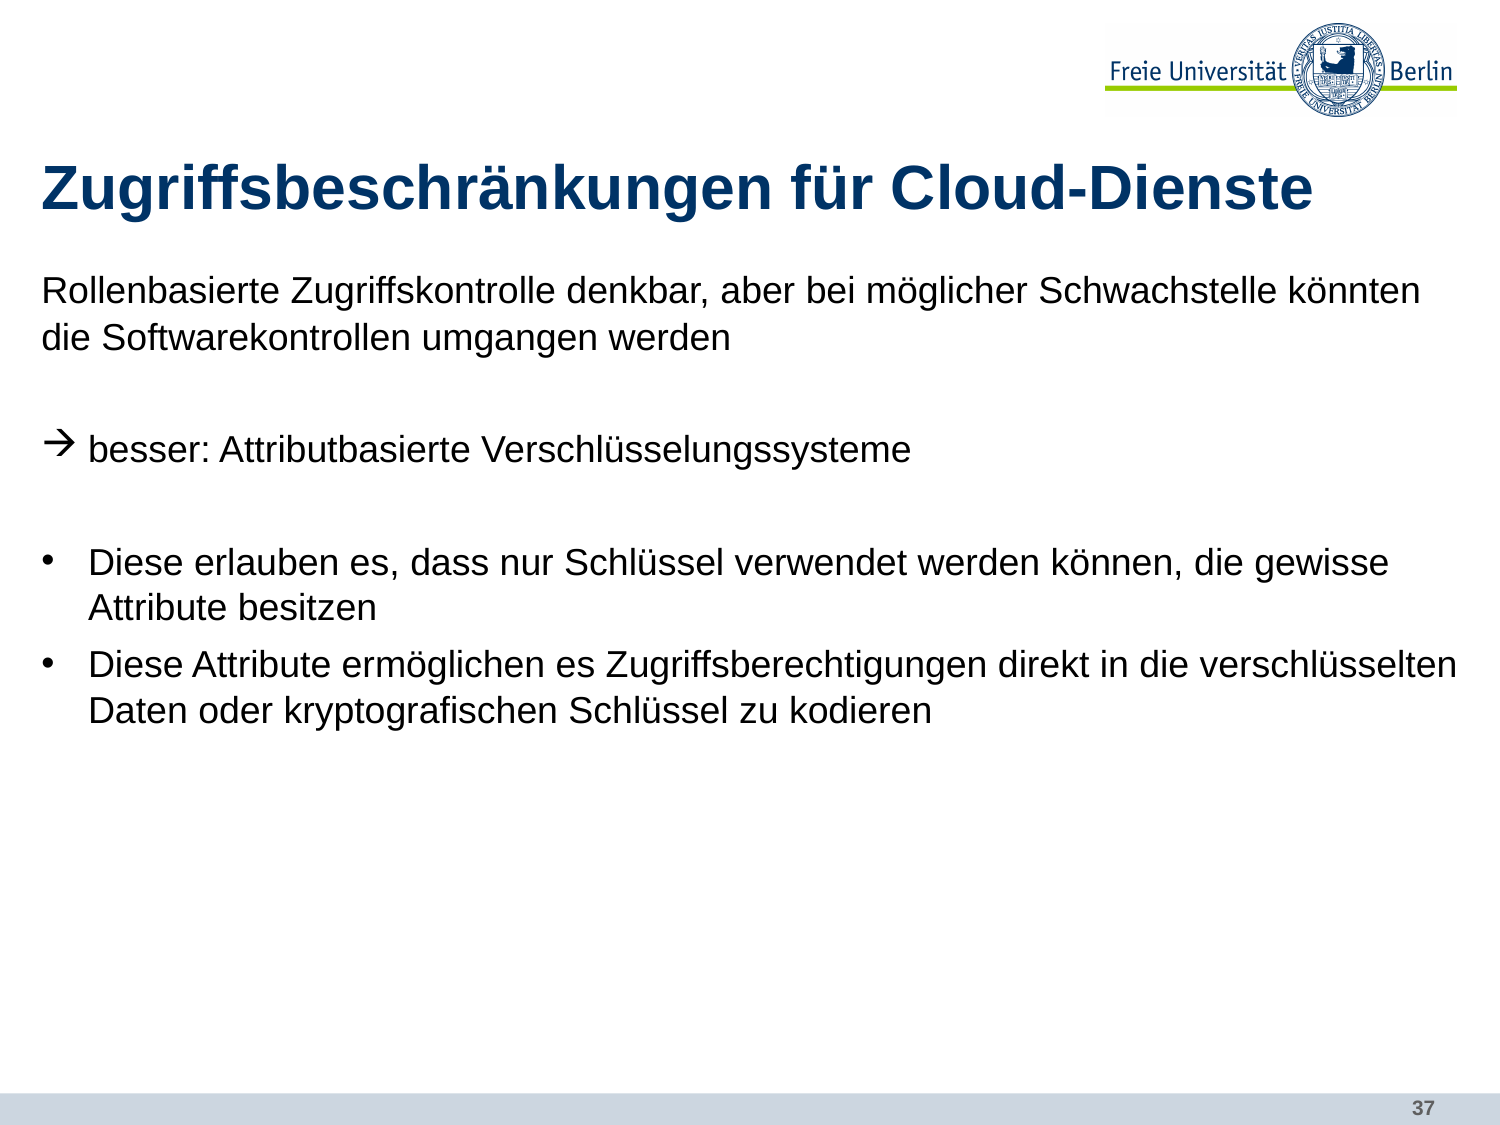

# Zugriffsbeschränkungen für Cloud-Dienste
Rollenbasierte Zugriffskontrolle denkbar, aber bei möglicher Schwachstelle könnten die Softwarekontrollen umgangen werden

besser: Attributbasierte Verschlüsselungssysteme

Diese erlauben es, dass nur Schlüssel verwendet werden können, die gewisse Attribute besitzen
Diese Attribute ermöglichen es Zugriffsberechtigungen direkt in die verschlüsselten Daten oder kryptografischen Schlüssel zu kodieren